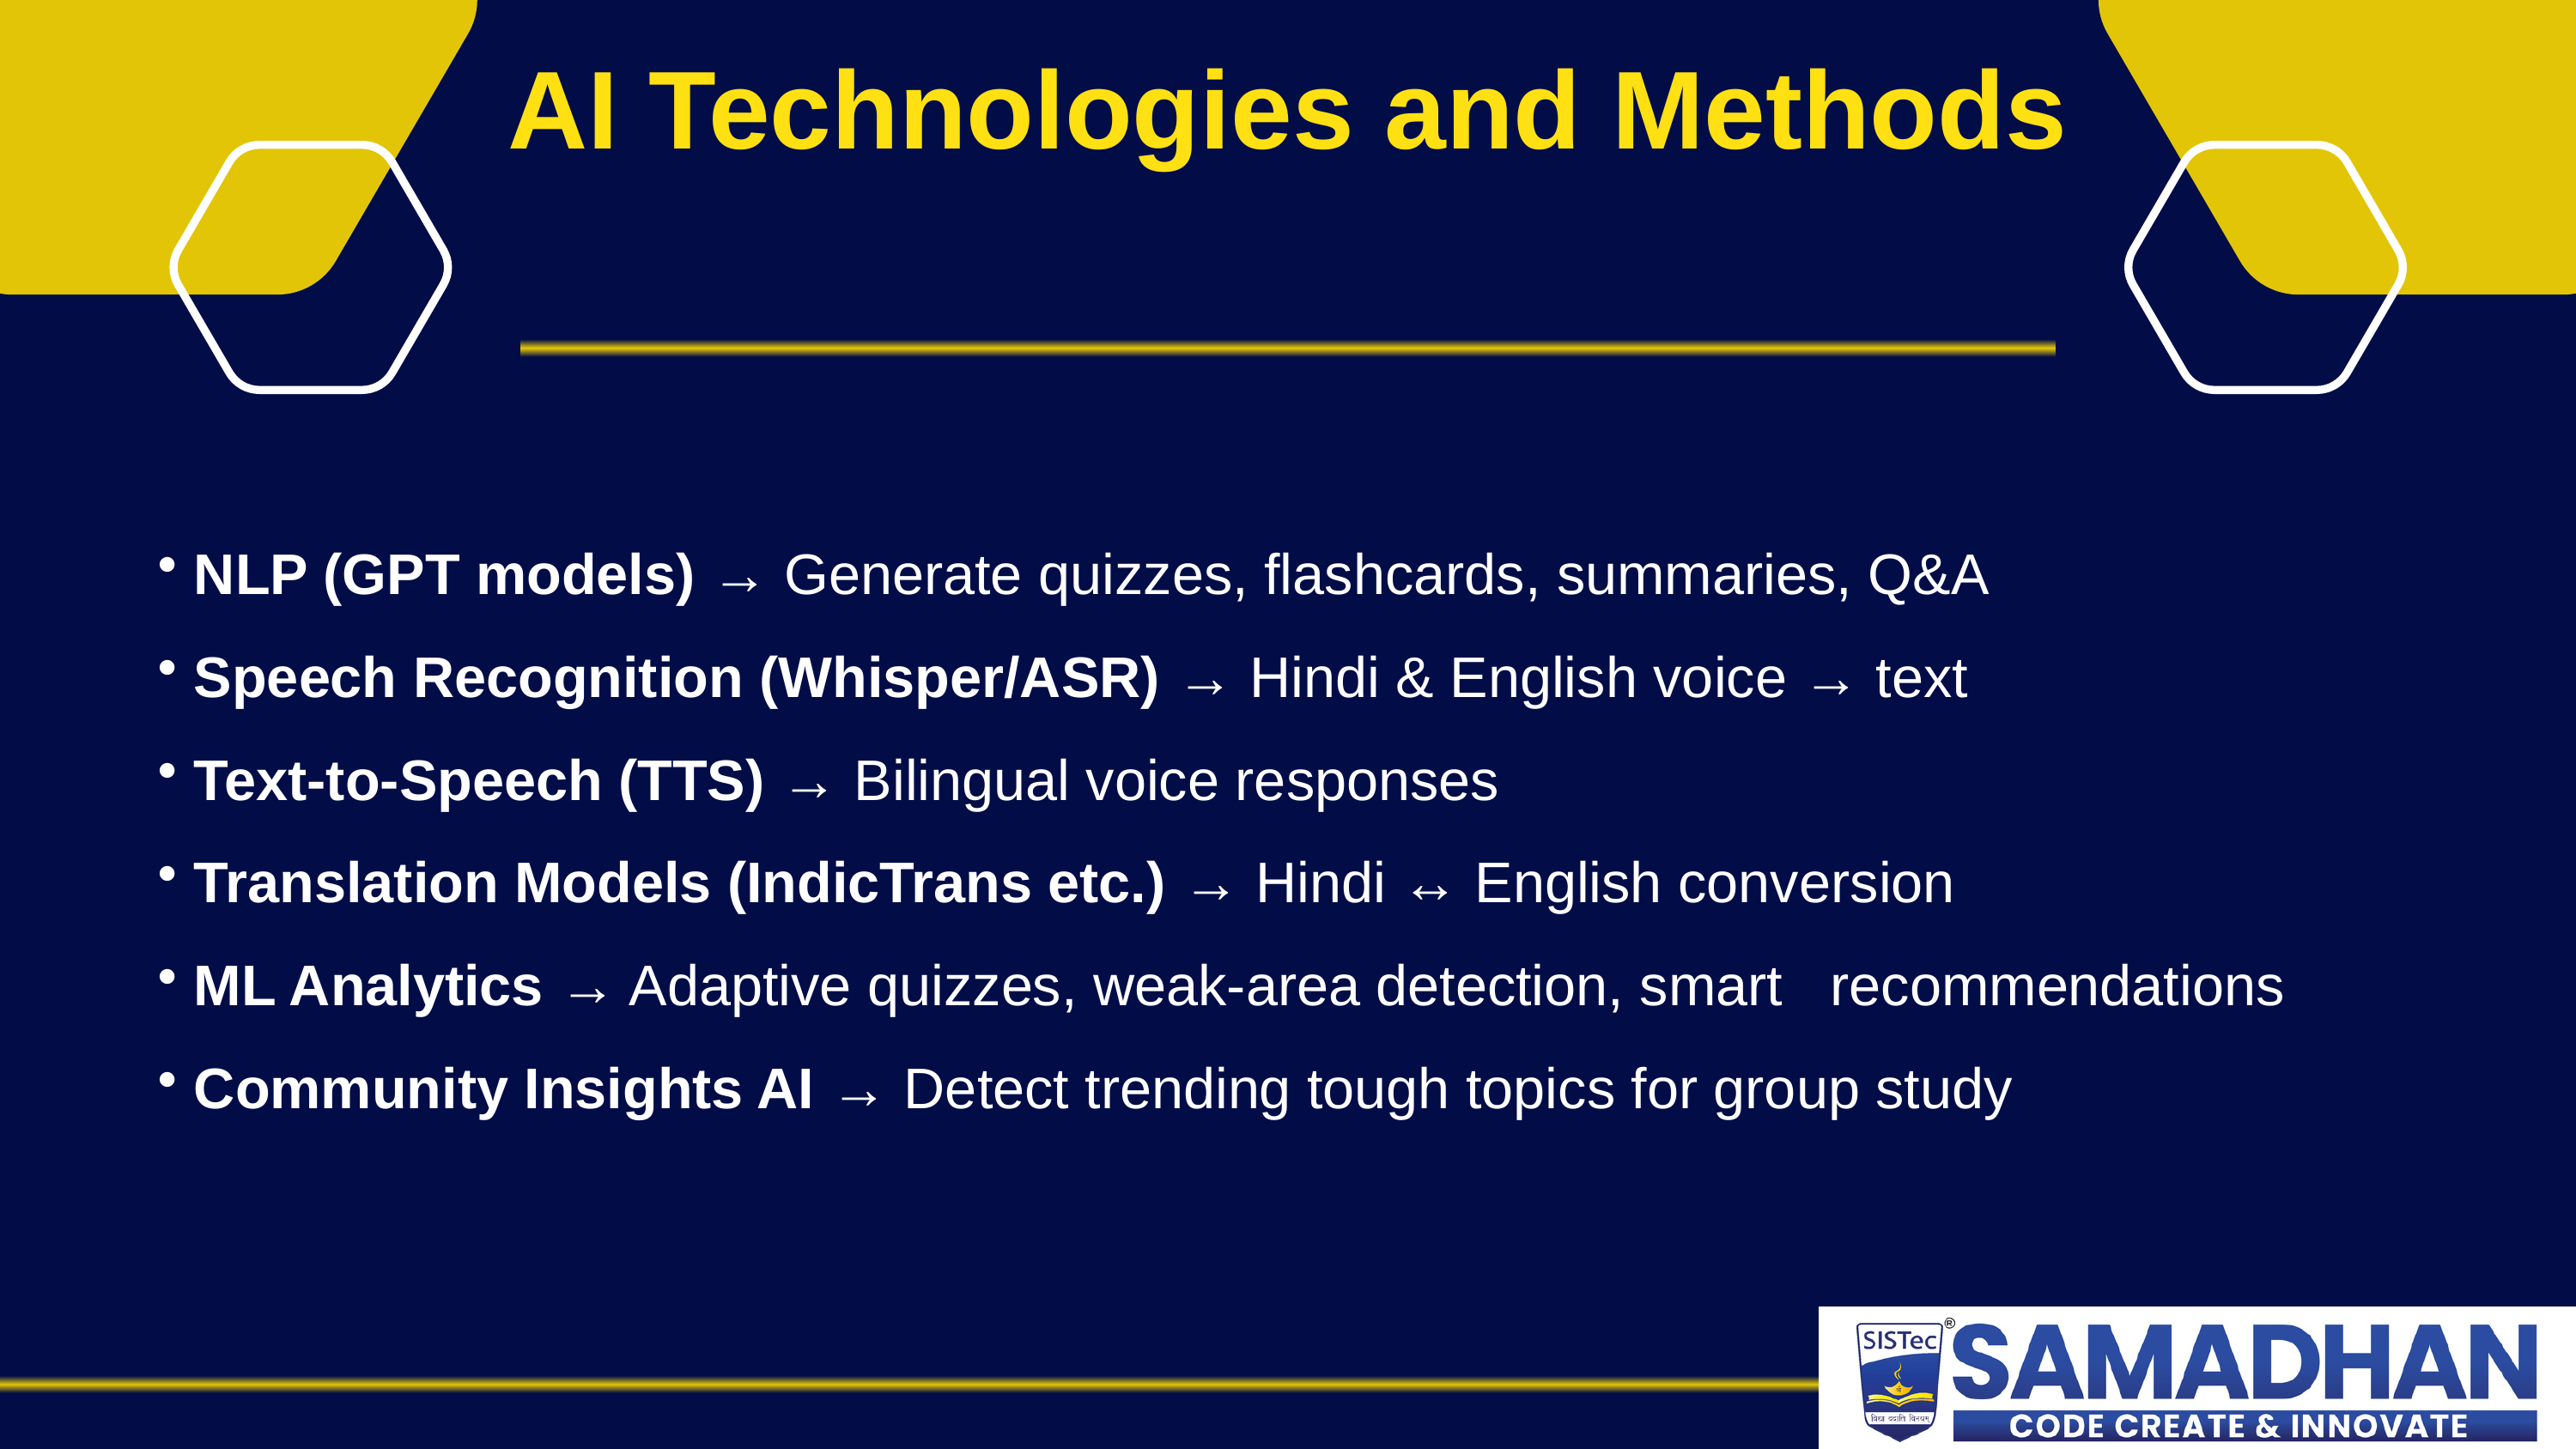

AI Technologies and Methods

 NLP (GPT models) → Generate quizzes, flashcards, summaries, Q&A
 Speech Recognition (Whisper/ASR) → Hindi & English voice → text
 Text-to-Speech (TTS) → Bilingual voice responses
 Translation Models (IndicTrans etc.) → Hindi ↔ English conversion
 ML Analytics → Adaptive quizzes, weak-area detection, smart   recommendations
 Community Insights AI → Detect trending tough topics for group study